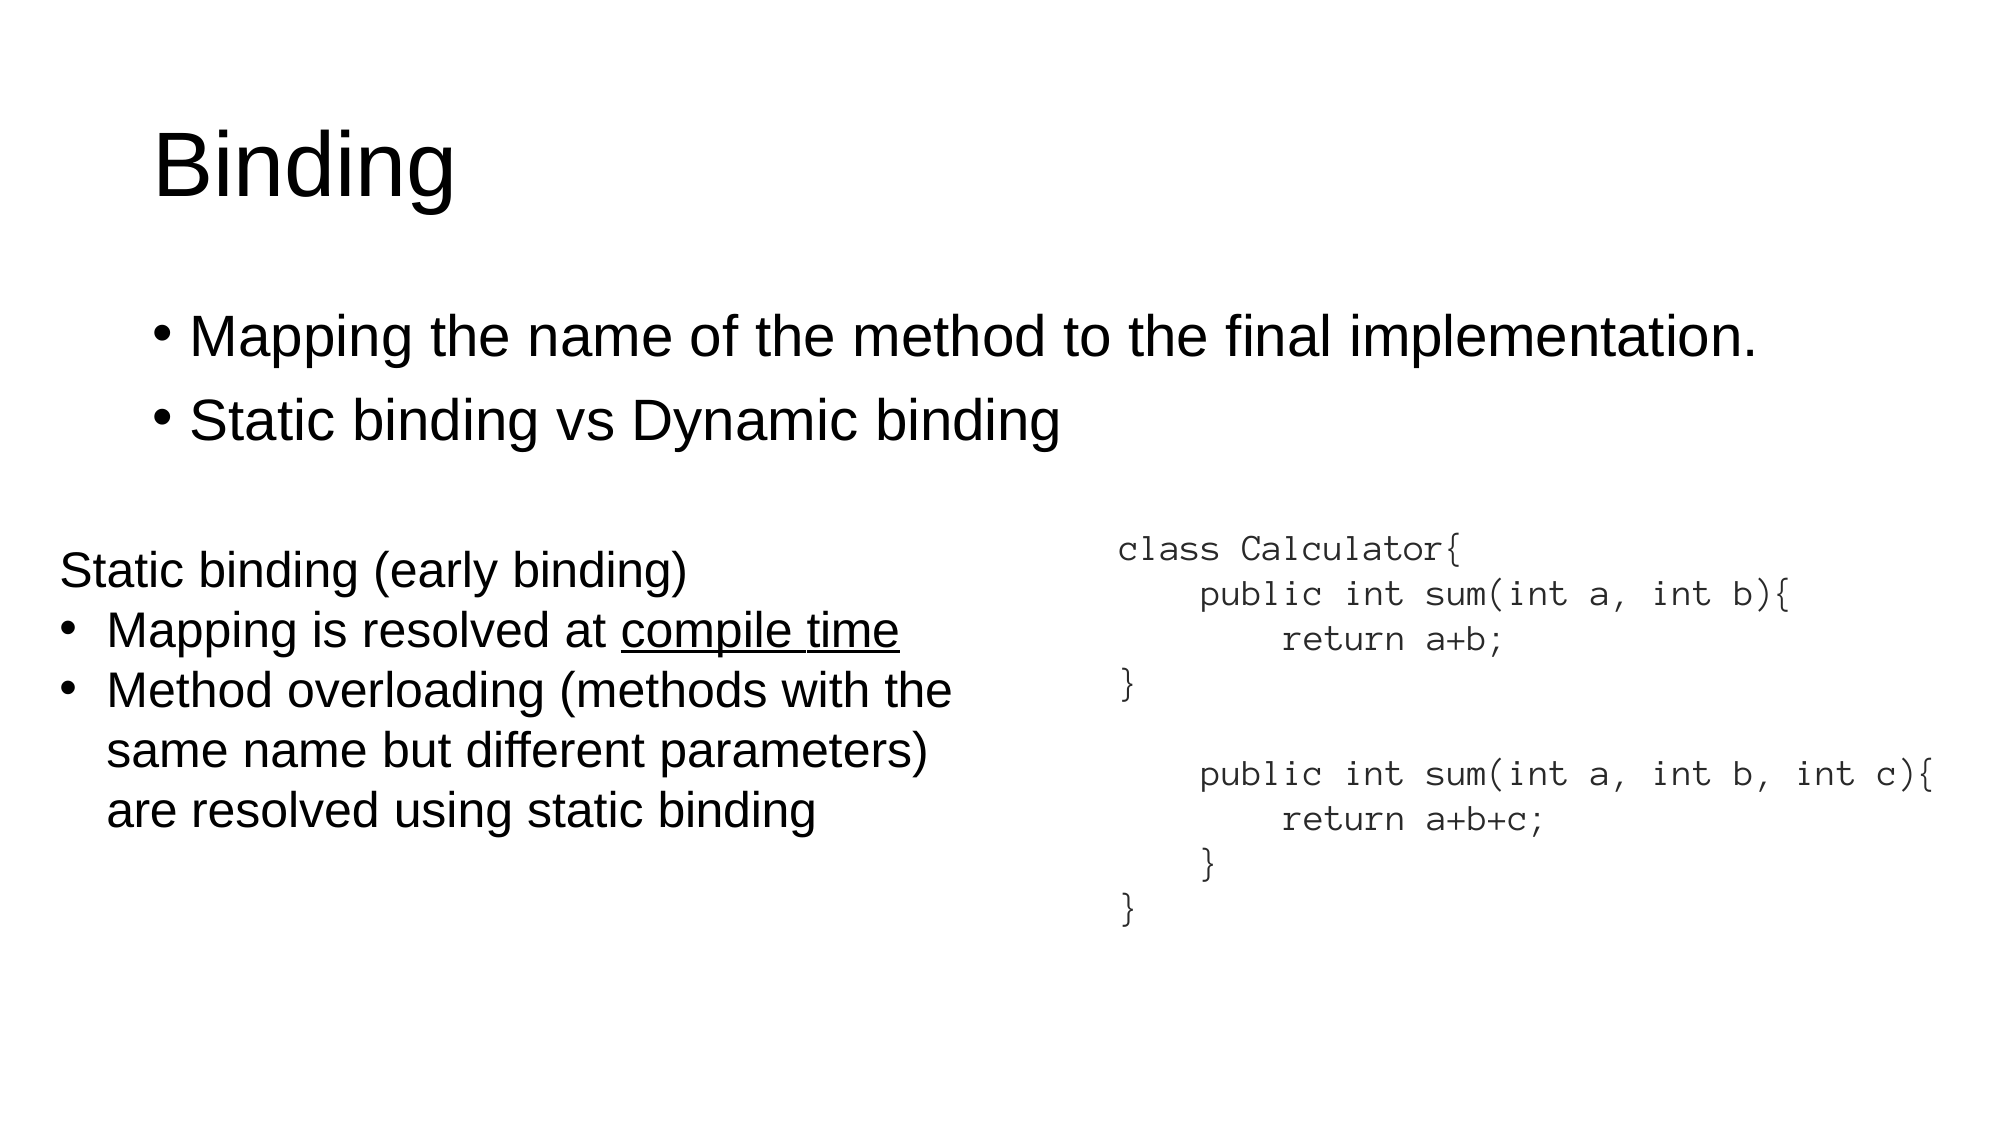

# Binding
Mapping the name of the method to the final implementation.
Static binding vs Dynamic binding
class Calculator{
public int sum(int a, int b){ return a+b;
}
Static binding (early binding)
Mapping is resolved at compile time
Method overloading (methods with the same name but different parameters) are resolved using static binding
public int sum(int a, int b, int c){ return a+b+c;
}
}
74